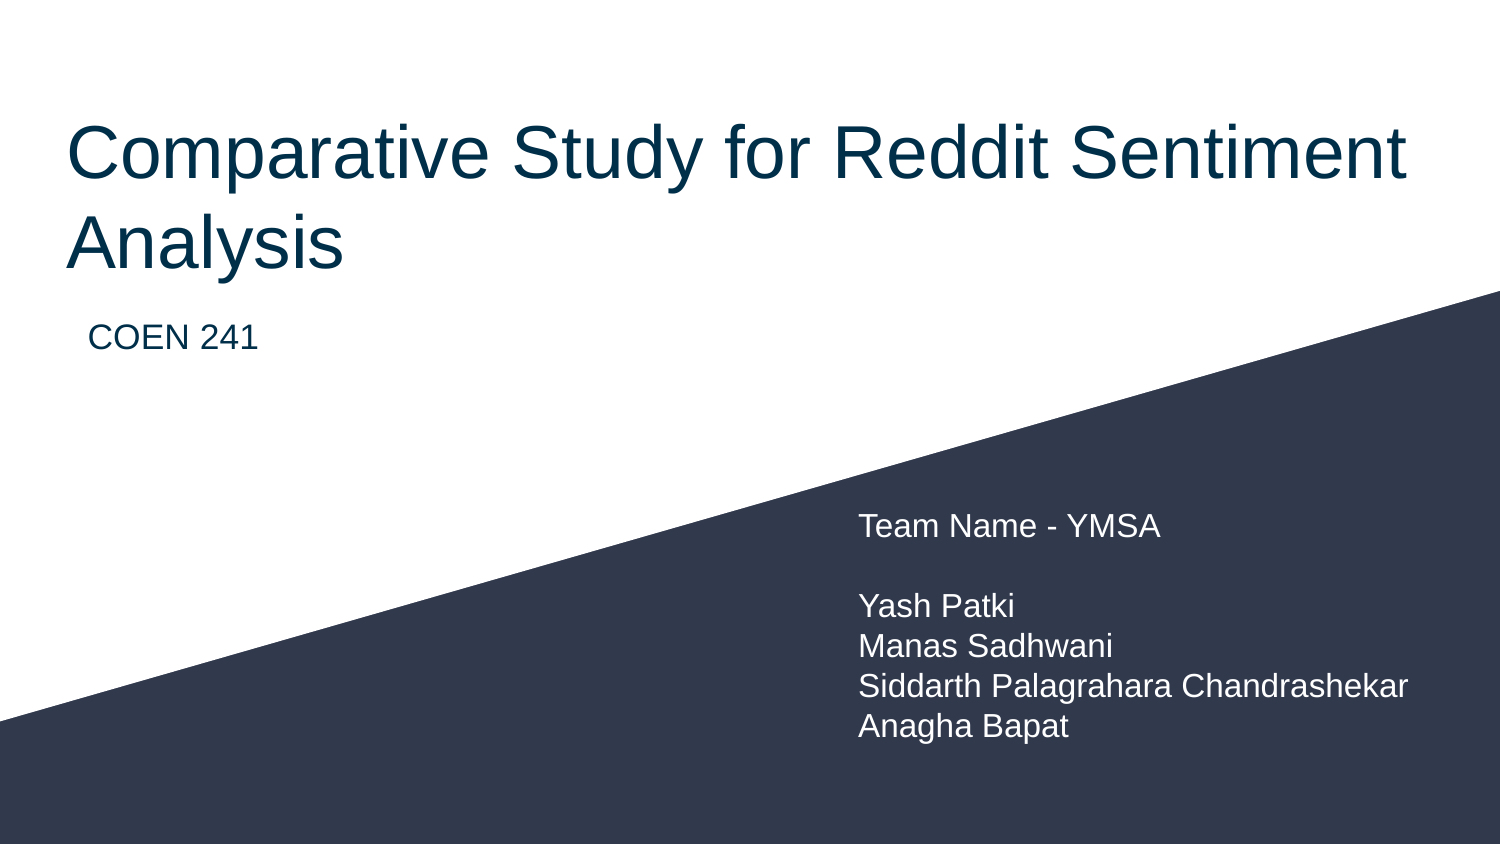

# Comparative Study for Reddit Sentiment Analysis
COEN 241
Team Name - YMSA

Yash Patki
Manas Sadhwani
Siddarth Palagrahara Chandrashekar
Anagha Bapat